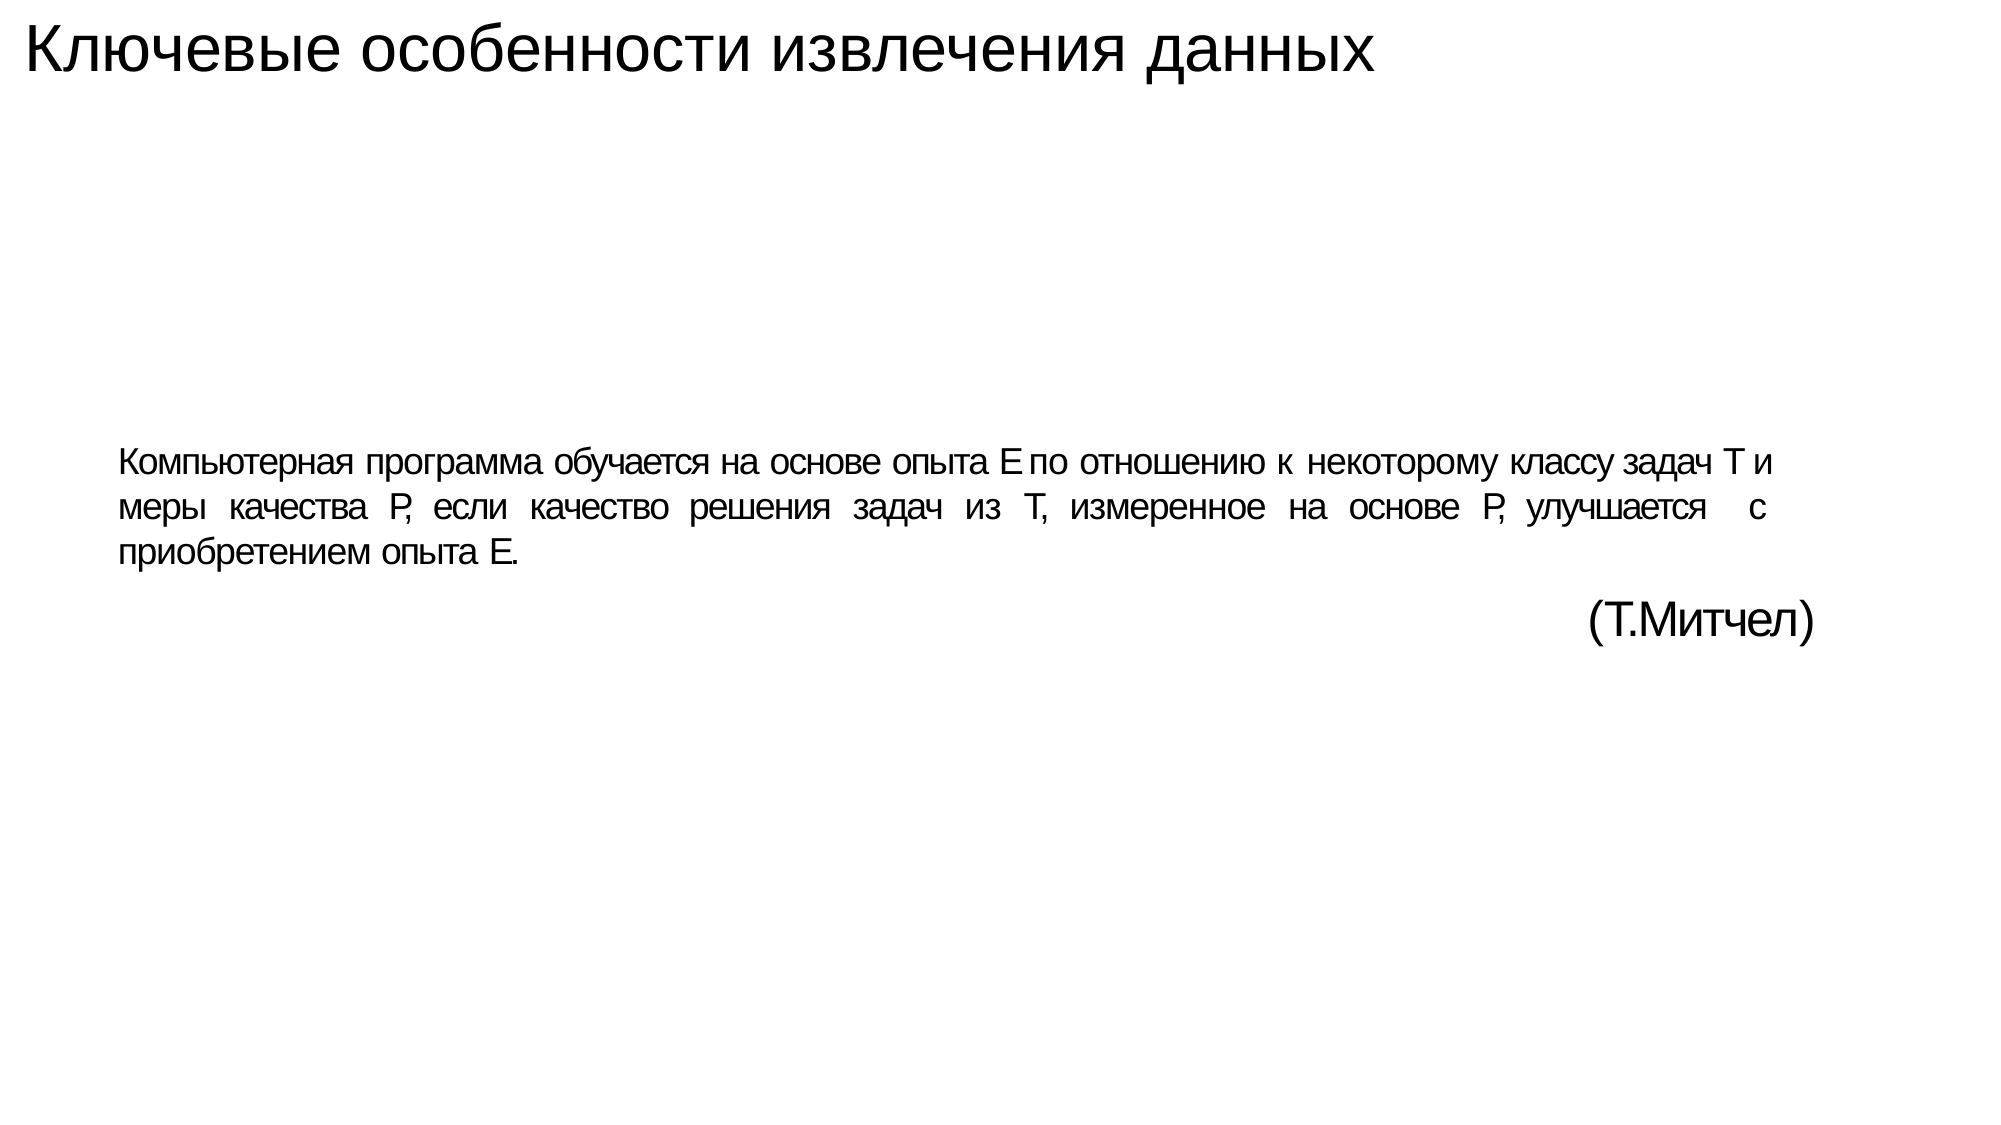

# Ключевые особенности извлечения данных
Компьютерная программа обучается на основе опыта Е по отношению к некоторому классу задач Т и  меры качества Р, если качество решения задач из Т, измеренное на основе Р, улучшается  с  приобретением опыта Е.
(Т.Митчел)